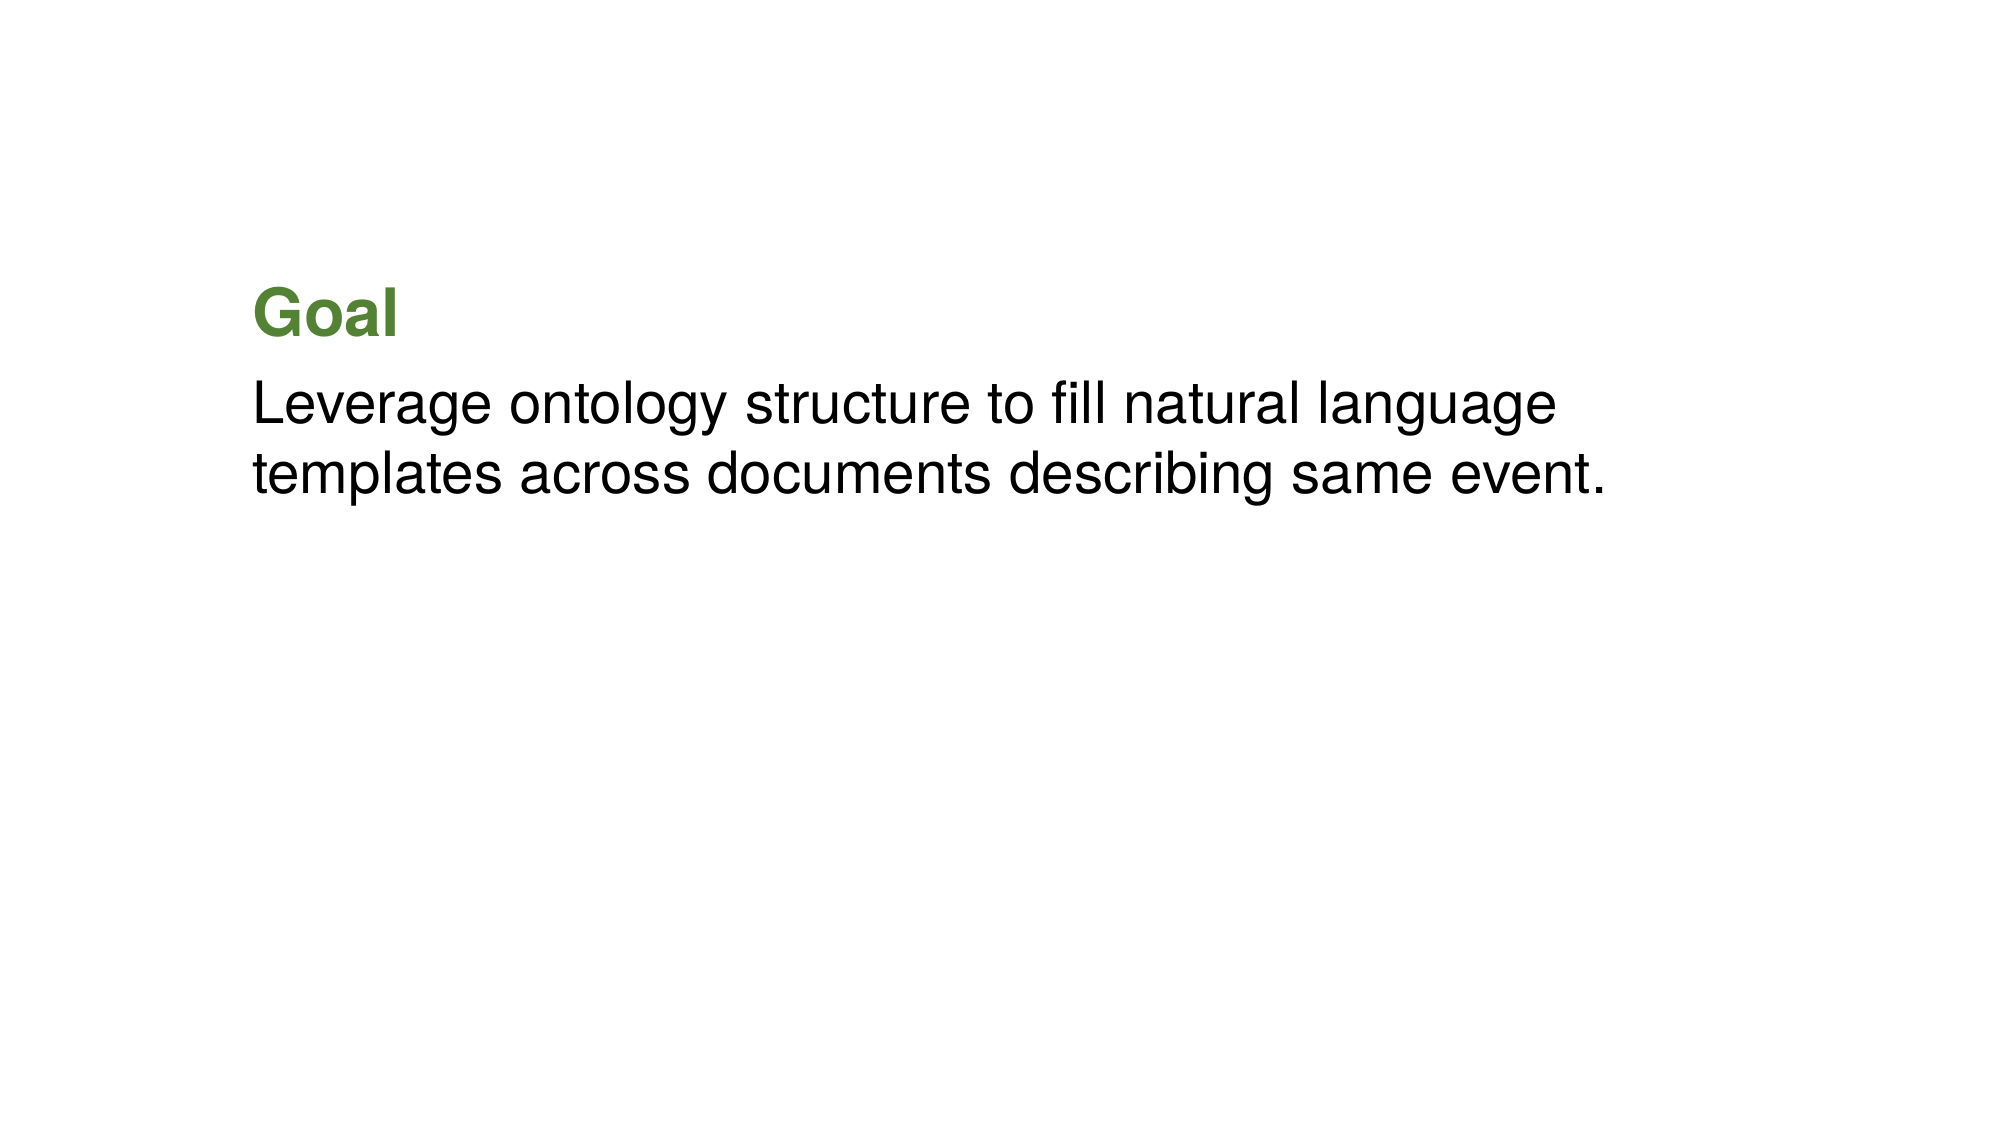

Goal
Leverage ontology structure to fill natural language templates across documents describing same event.